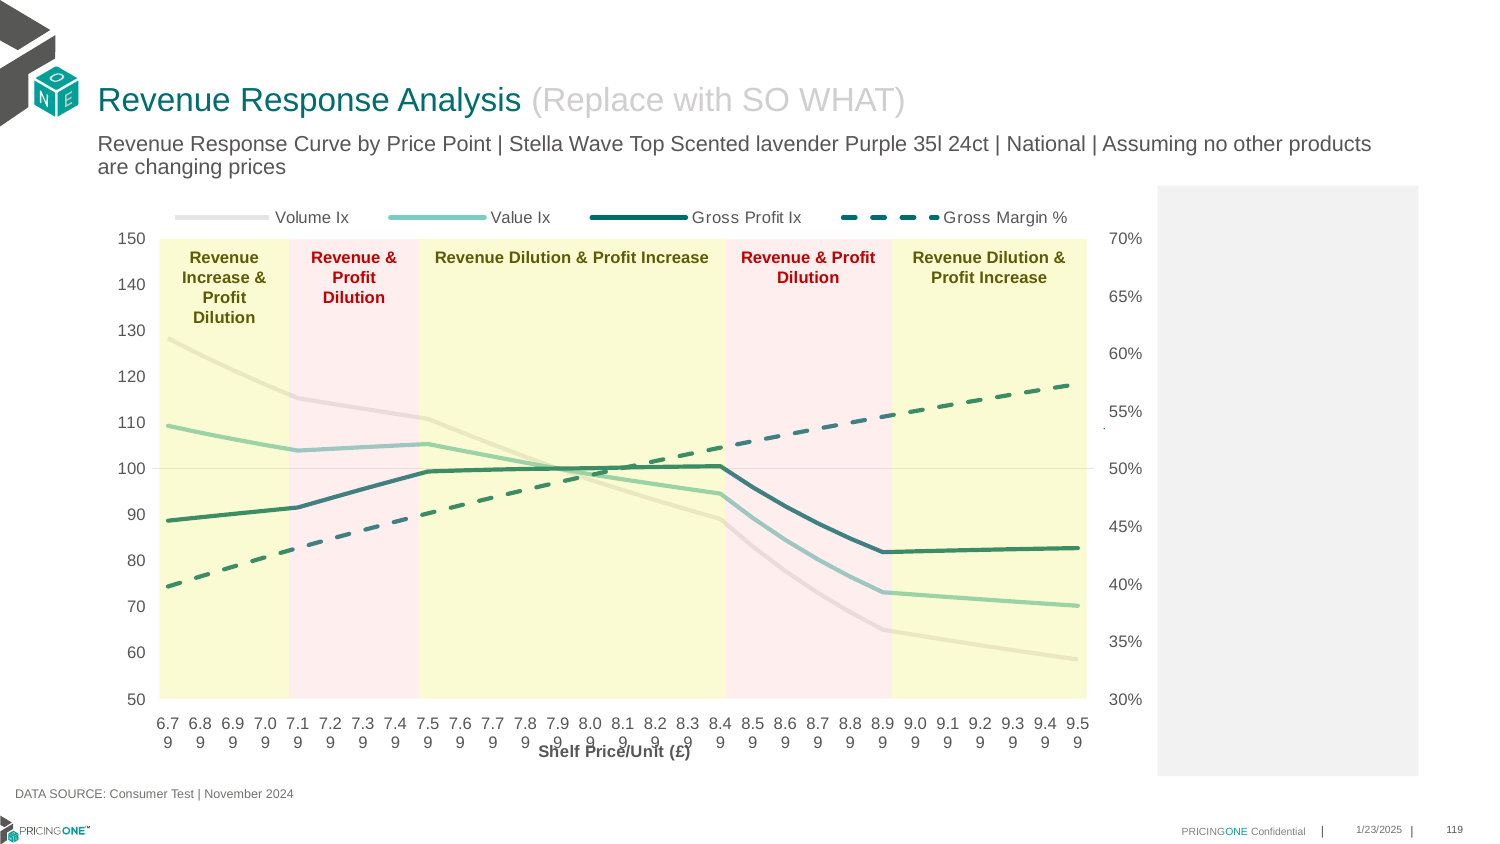

# Revenue Response Analysis (Replace with SO WHAT)

Revenue Response Curve by Price Point | Stella Wave Top Scented lavender Purple 35l 24ct | National | Assuming no other products are changing prices

### Chart:

| Category | Volume Ix | Value Ix | Gross Profit Ix | Gross Margin % |
|---|---|---|---|---|
| 6.79 | 128.26706377248806 | 109.28057811635679 | 88.6654862386382 | 0.3975053855514111 |
| 6.89 | 124.69908118714628 | 107.78144598247617 | 89.40638838625023 | 0.4062498647161224 |
| 6.99 | 121.35597115593923 | 106.39149254327647 | 90.1310137572854 | 0.41474414419085576 |
| 7.09 | 118.21647391347571 | 105.100135277027 | 90.84034201109664 | 0.4229988107043838 |
| 7.19 | 115.2619517088245 | 103.89810511494045 | 91.53525276867724 | 0.43102386201586657 |
| 7.29 | 114.11916008588823 | 104.27481817028672 | 93.55789772545813 | 0.43882874731057375 |
| 7.39 | 112.99226077303621 | 104.63789313963514 | 95.53557896003693 | 0.4464224043158433 |
| 7.49 | 111.88097757446415 | 104.9876730342144 | 97.46926596397543 | 0.4538132934438026 |
| 7.59 | 110.78504073852164 | 105.32449258253482 | 99.35990620553909 | 0.46100942923505694 |
| 7.69 | 107.94427389352172 | 103.95285236834357 | 99.59469035590412 | 0.4680184093490354 |
| 7.79 | 105.19946660635118 | 102.60552143145179 | 99.77435712416481 | 0.4748474413214483 |
| 7.89 | 102.55143349406836 | 101.28679084197461 | 99.90704480296438 | 0.4815033672869558 |
| 7.99 | 100.0 | 100.0 | 100.0 | 0.4879926868453168 |
| 8.09 | 97.54393546783417 | 98.74740875849362 | 100.05938162776016 | 0.49432157823165407 |
| 8.19 | 95.29840407666849 | 97.65312651121351 | 100.21369073585701 | 0.5004959179357853 |
| 8.29 | 93.13420730758239 | 96.5879065144874 | 100.33992389979906 | 0.506521298901578 |
| 8.39 | 91.04796591217944 | 95.55119176013699 | 100.44062654895862 | 0.5124030474248013 |
| 8.49 | 89.03642939703637 | 94.54239725659616 | 100.51814346549138 | 0.5181462388567823 |
| 8.59 | 83.04701627800408 | 89.22849140022129 | 95.91045618722619 | 0.5237557122111854 |
| 8.69 | 77.72618502682059 | 84.48938911429308 | 91.78089197569224 | 0.5292360837622648 |
| 8.79 | 72.99426314769498 | 80.26311482418464 | 88.0853949394843 | 0.5345917597149127 |
| 8.89 | 68.78015533480018 | 76.49309534032277 | 84.78222698620034 | 0.5398269480195818 |
| 8.99 | 65.02055497786836 | 73.12785234383179 | 81.83208052123447 | 0.5449456693986744 |
| 9.09 | 63.85807548040084 | 72.61296176691202 | 82.01415997210563 | 0.5499517676451137 |
| 9.19 | 62.729817308221584 | 72.10864483879827 | 82.18125682796341 | 0.5548489192485401 |
| 9.29 | 61.63467800954512 | 71.61488660383866 | 82.33453479949128 | 0.5596406423997935 |
| 9.39 | 60.571580747652135 | 71.1316480079605 | 82.4750796149929 | 0.5643303054200302 |
| 9.49 | 59.53947368983997 | 70.65886674281772 | 82.60390142068816 | 0.5689211346569106 |
| 9.59 | 58.537329524974346 | 70.19645819757669 | 82.7219372704346 | 0.5734162218867656 |
Revenue Increase & Profit Dilution
Revenue & Profit Dilution
Revenue Dilution & Profit Increase
Revenue & Profit Dilution
Revenue Dilution & Profit Increase

DATA SOURCE: Consumer Test | November 2024

1/23/2025
119